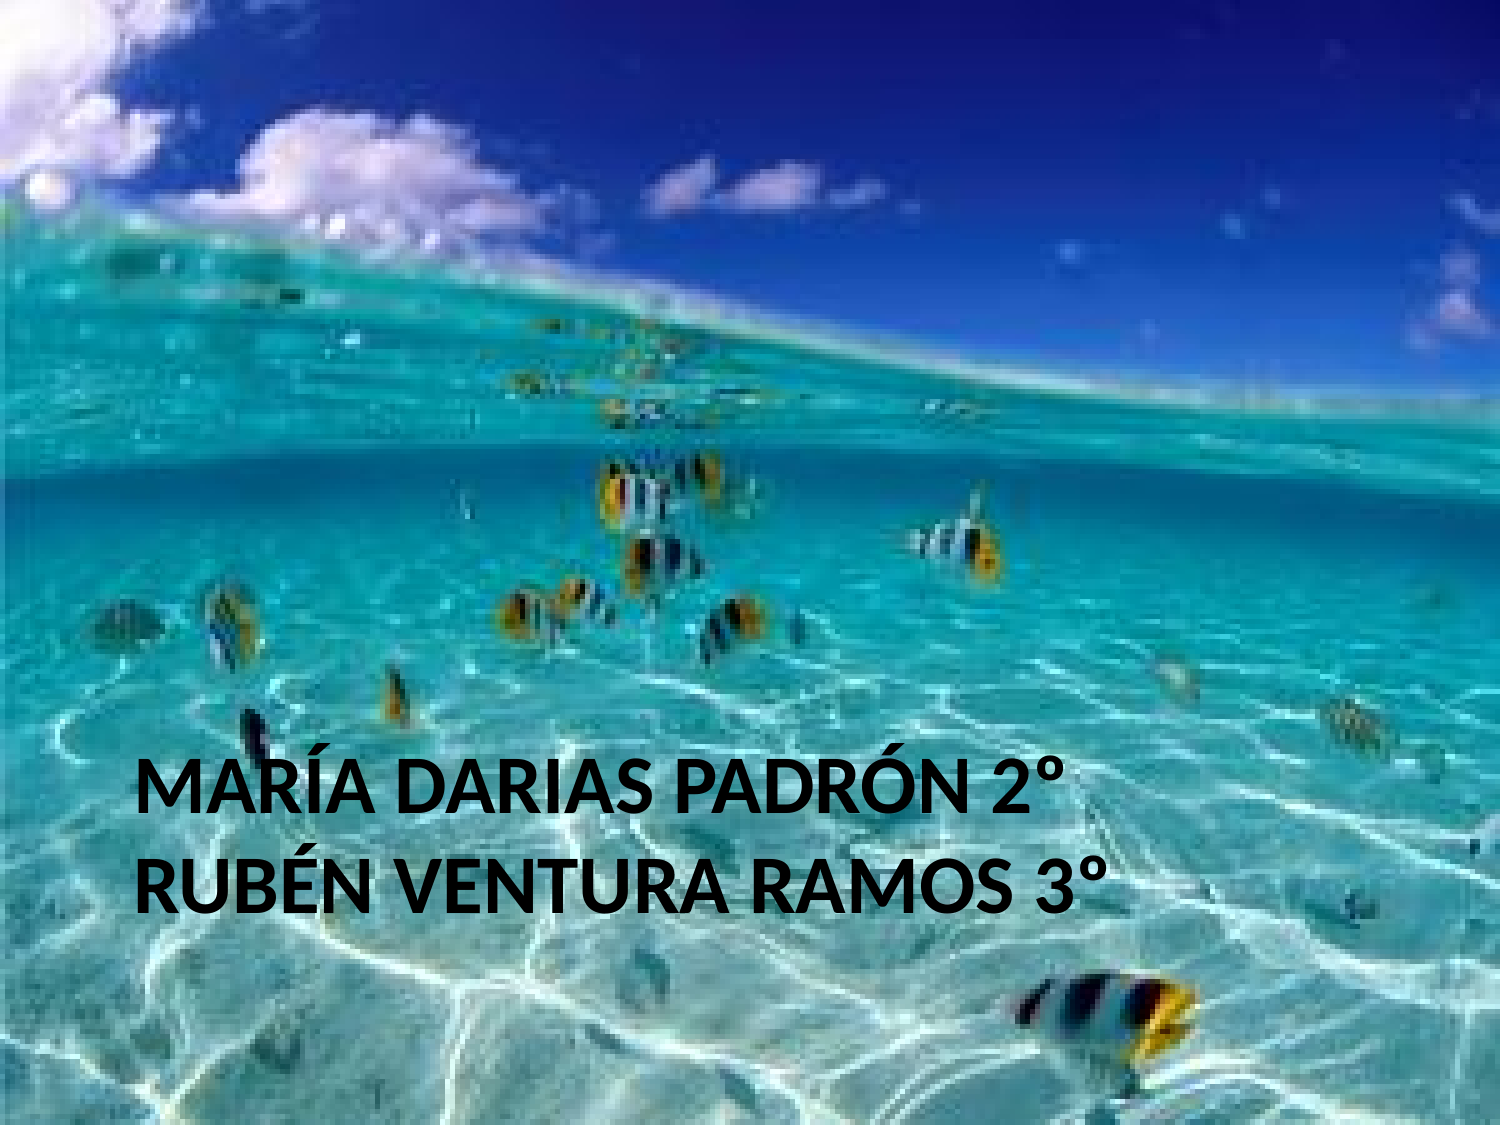

# María DARIAS PADRÓN 2º Rubén VENTURA RAMOS 3º